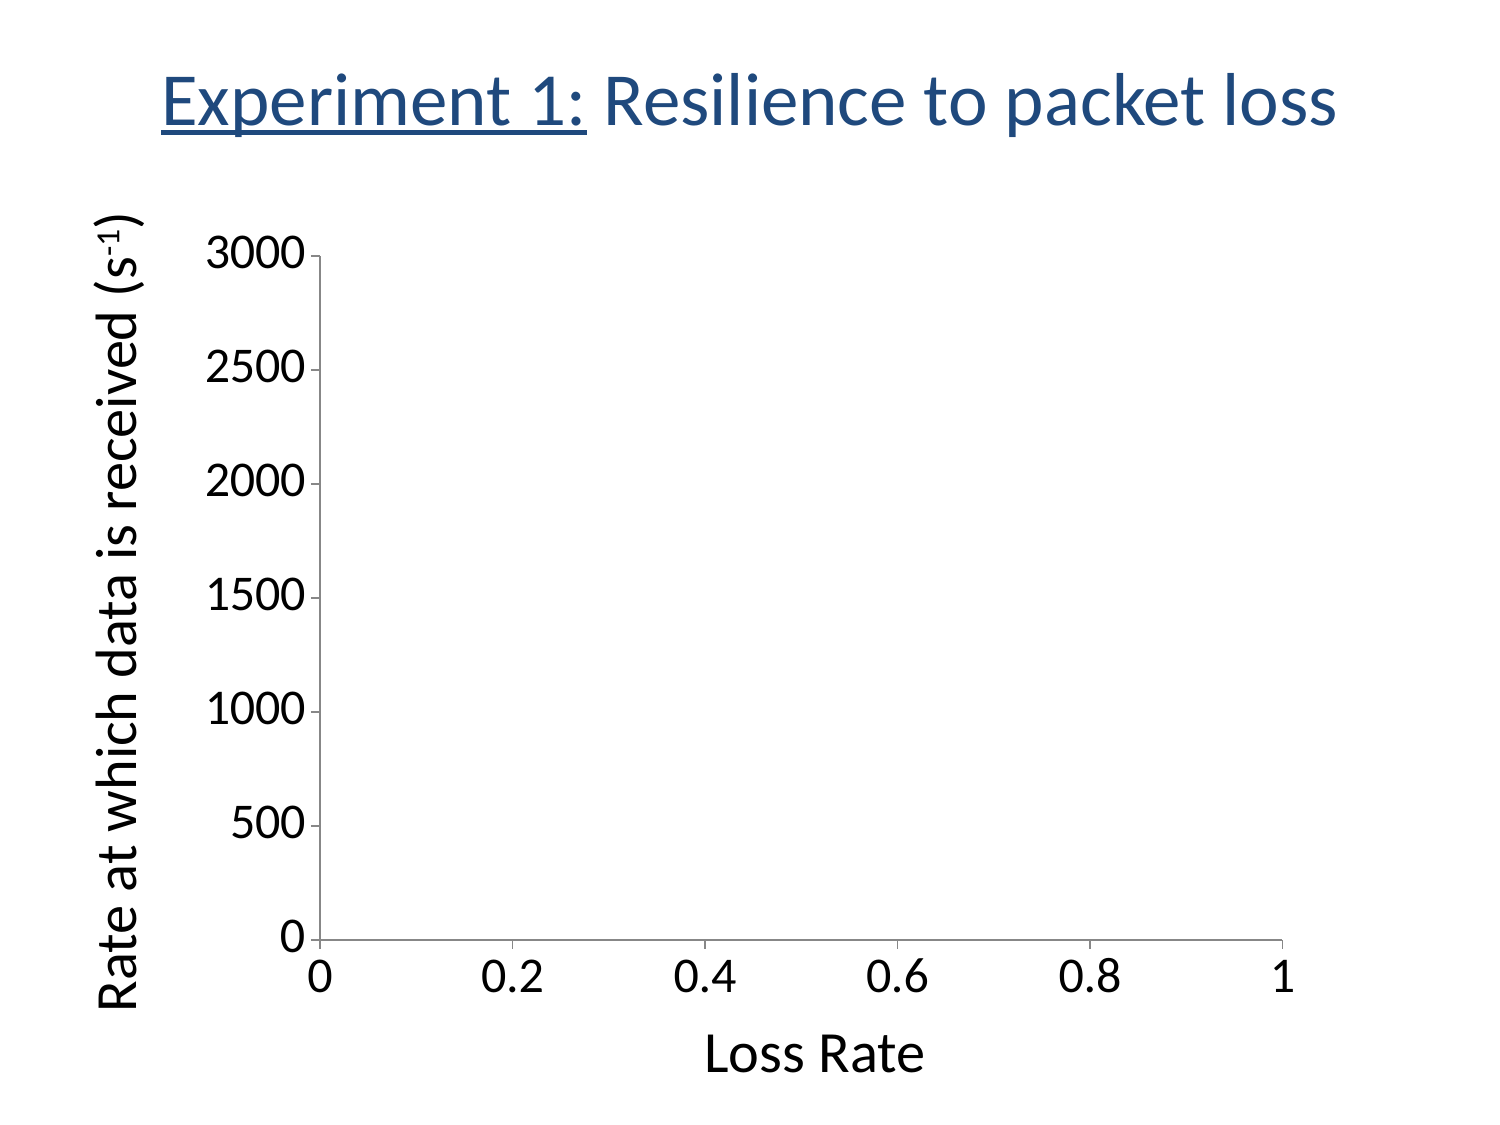

# Experiment 1: Resilience to packet loss

### Chart

| Category |  |  |  |
|---|---|---|---|
Rate at which data is received (s-1)
Loss Rate